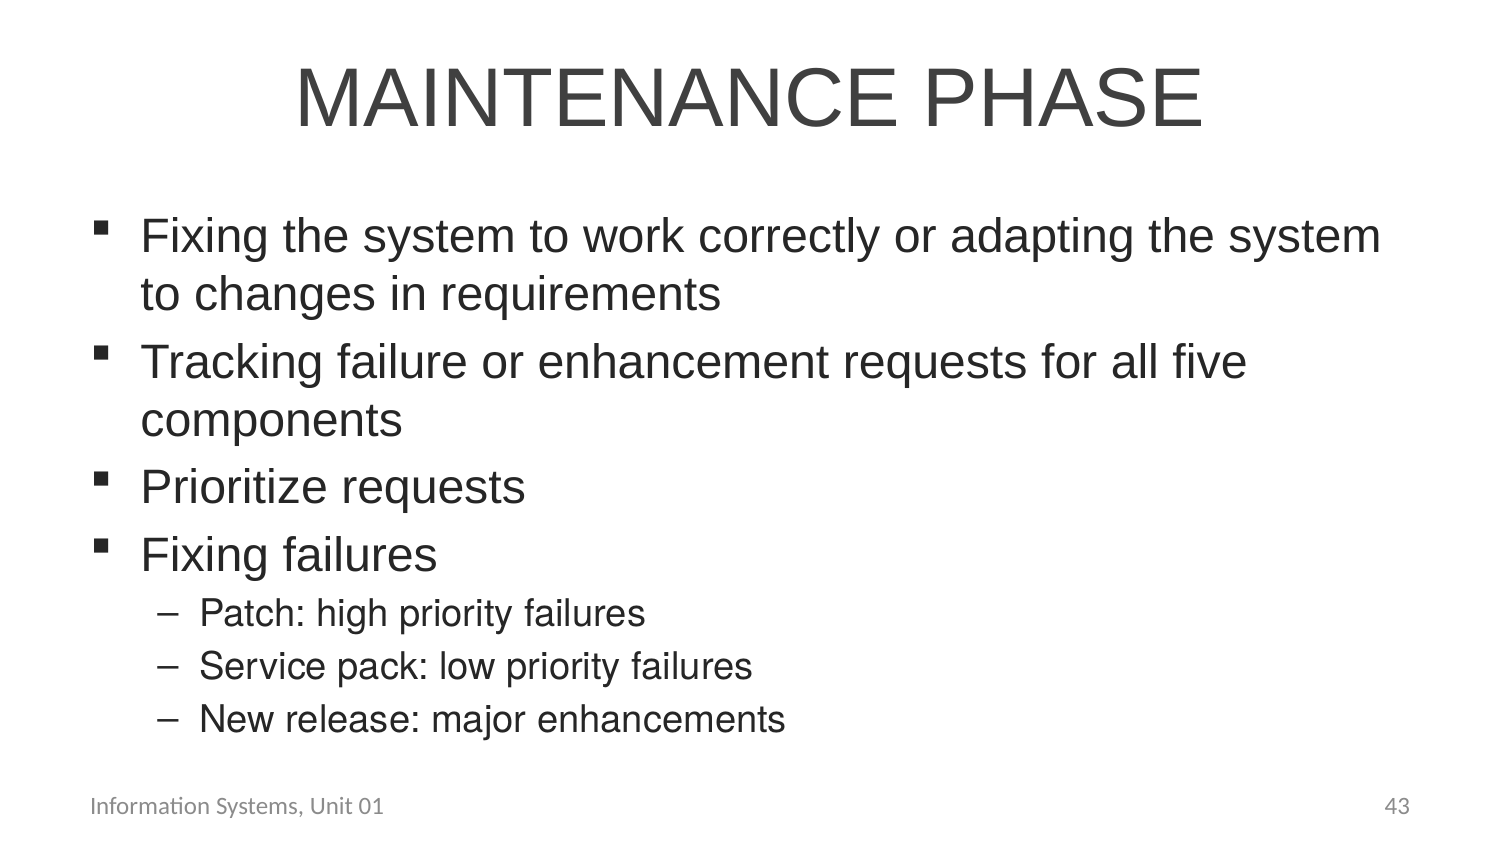

# Maintenance Phase
Fixing the system to work correctly or adapting the system to changes in requirements
Tracking failure or enhancement requests for all five components
Prioritize requests
Fixing failures
Patch: high priority failures
Service pack: low priority failures
New release: major enhancements
Information Systems, Unit 01
43